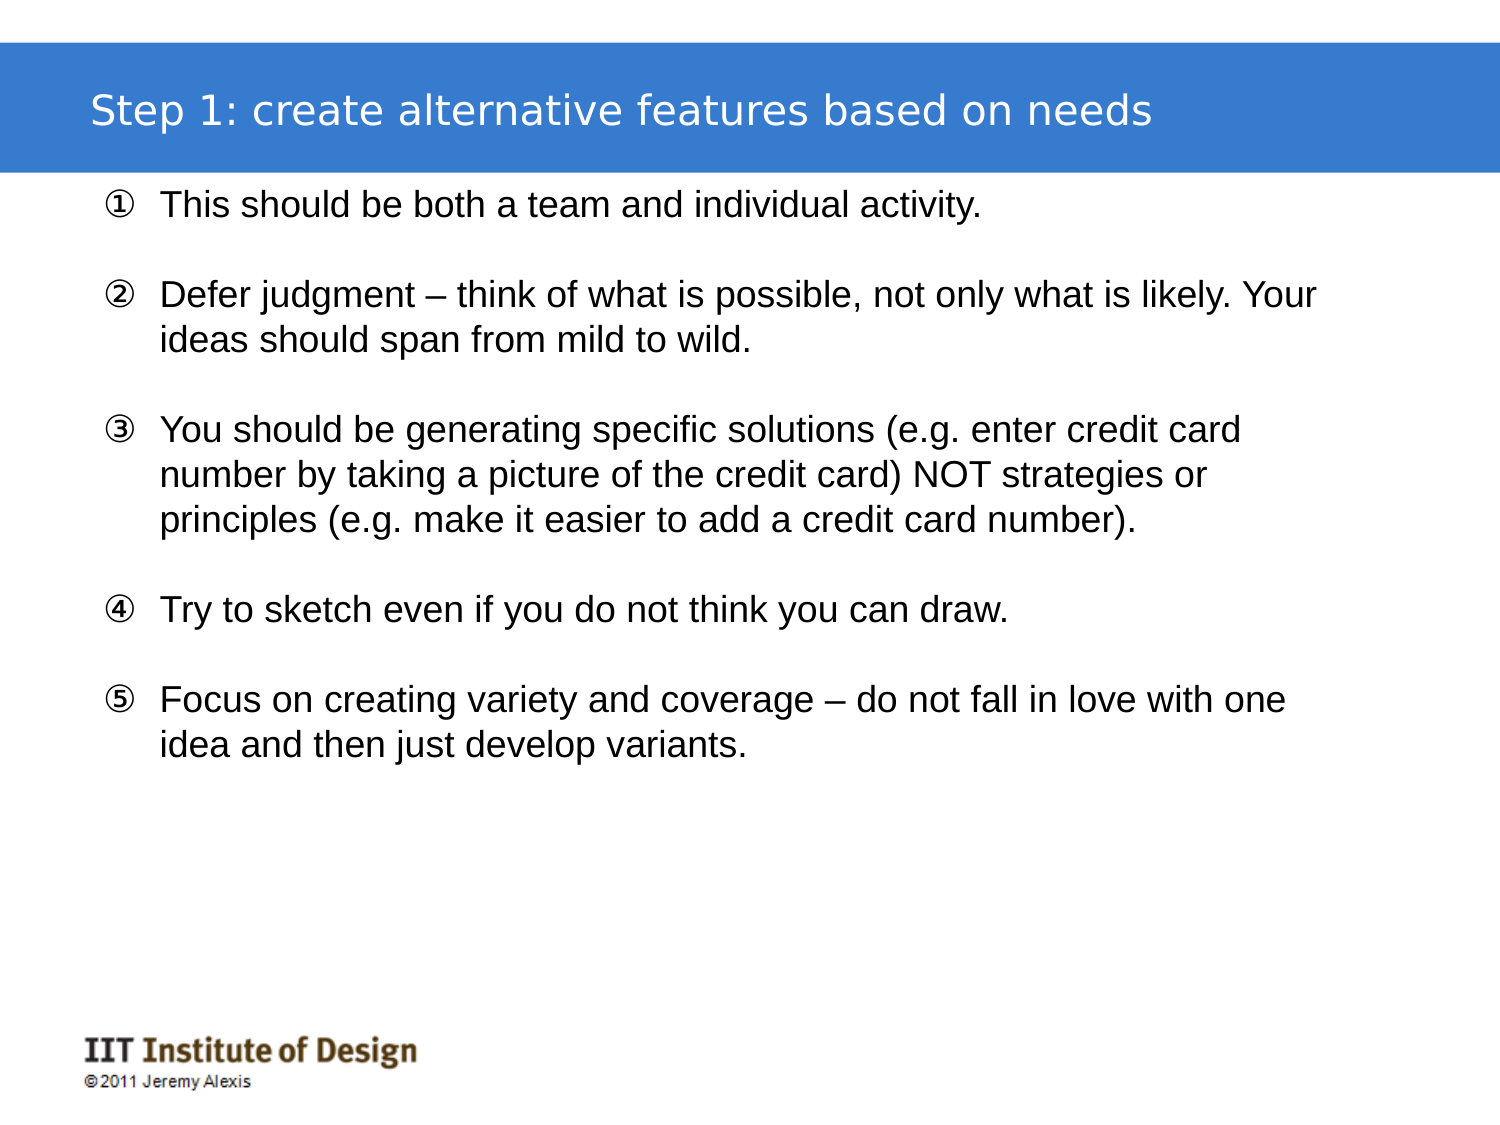

# Step 1: create alternative features based on needs
This should be both a team and individual activity.

Defer judgment – think of what is possible, not only what is likely. Your ideas should span from mild to wild.

You should be generating specific solutions (e.g. enter credit card number by taking a picture of the credit card) NOT strategies or principles (e.g. make it easier to add a credit card number).

Try to sketch even if you do not think you can draw.

Focus on creating variety and coverage – do not fall in love with one idea and then just develop variants.